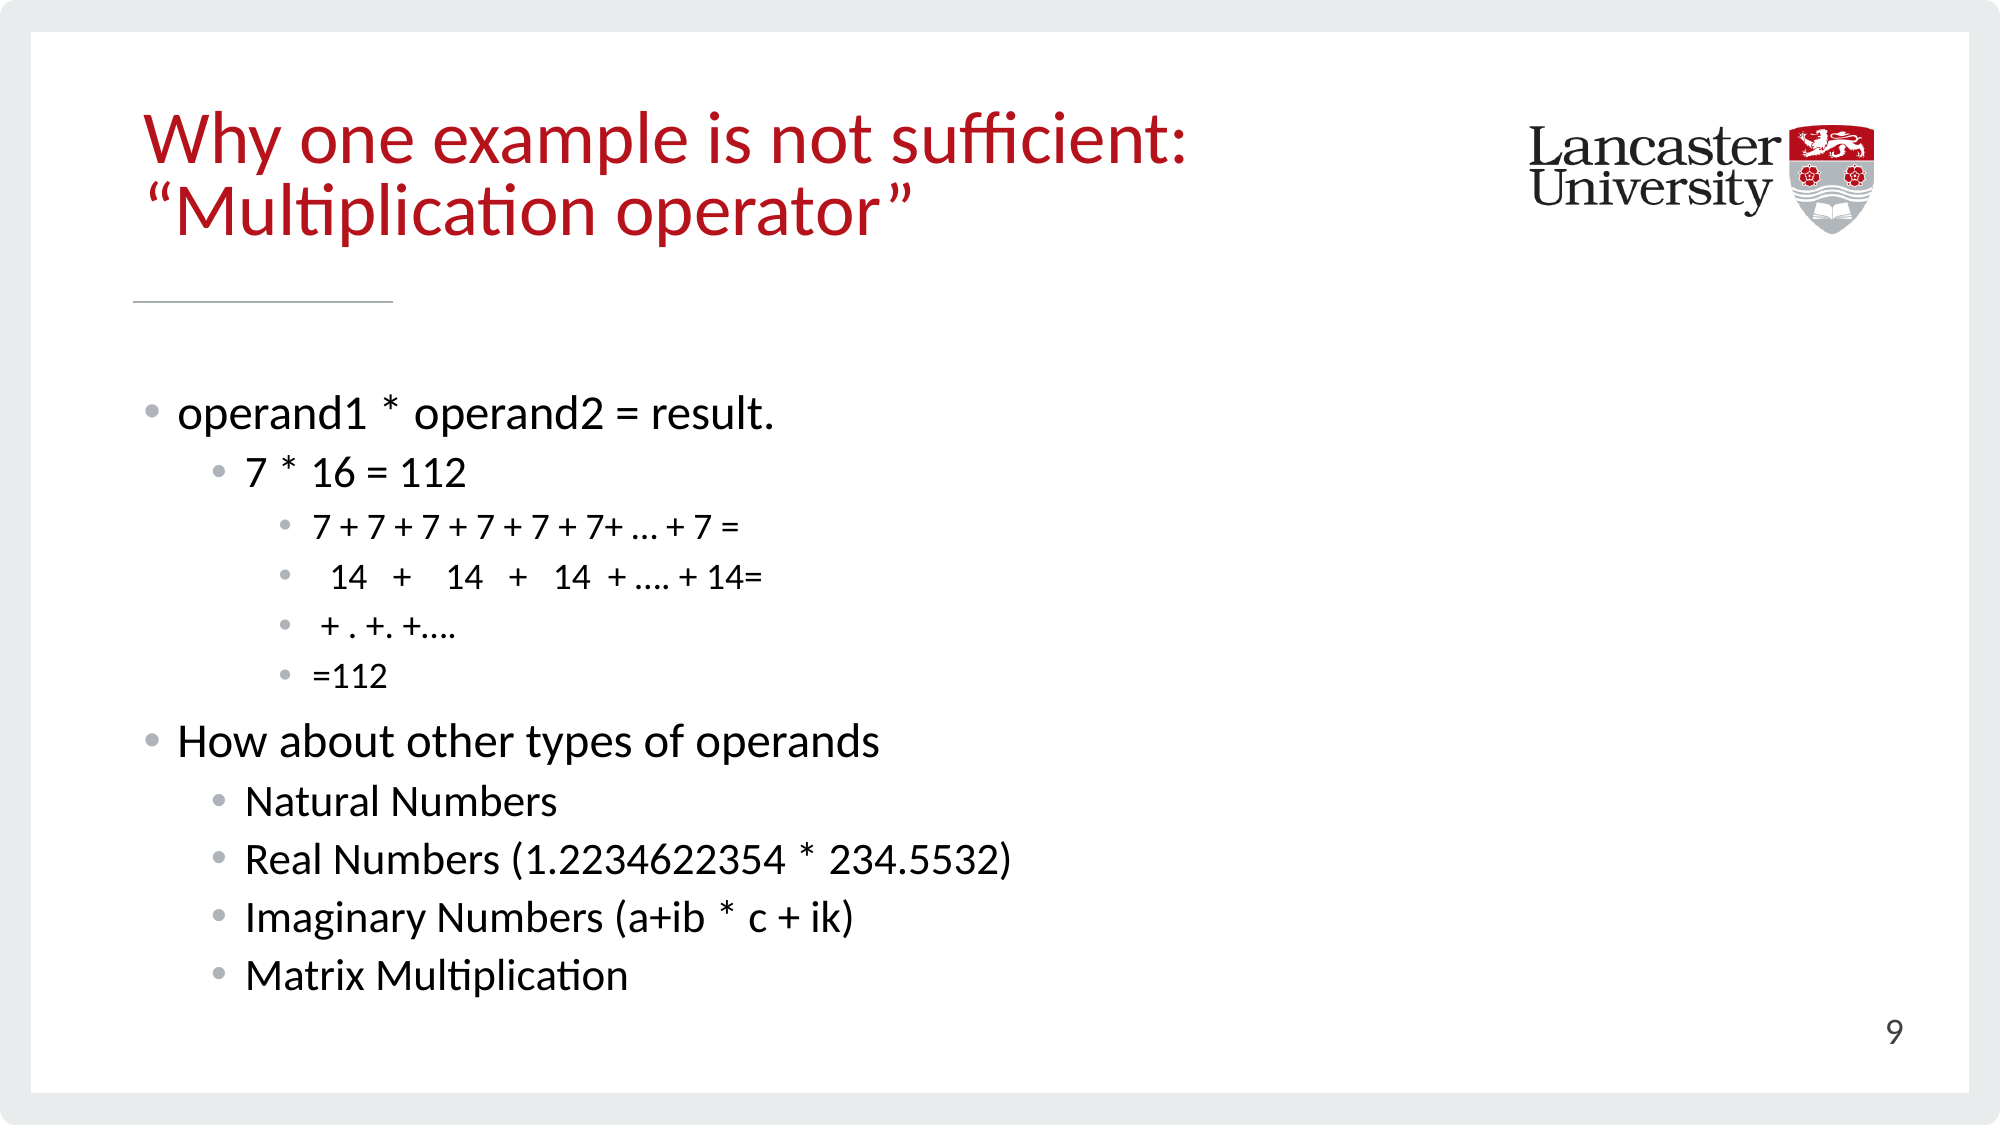

# Why one example is not sufficient: “Multiplication operator”
operand1 * operand2 = result.
7 * 16 = 112
7 + 7 + 7 + 7 + 7 + 7+ … + 7 =
  14   +    14   +   14  + …. + 14=
 + . +. +….
=112
How about other types of operands
Natural Numbers
Real Numbers (1.2234622354 * 234.5532)
Imaginary Numbers (a+ib * c + ik)
Matrix Multiplication

9